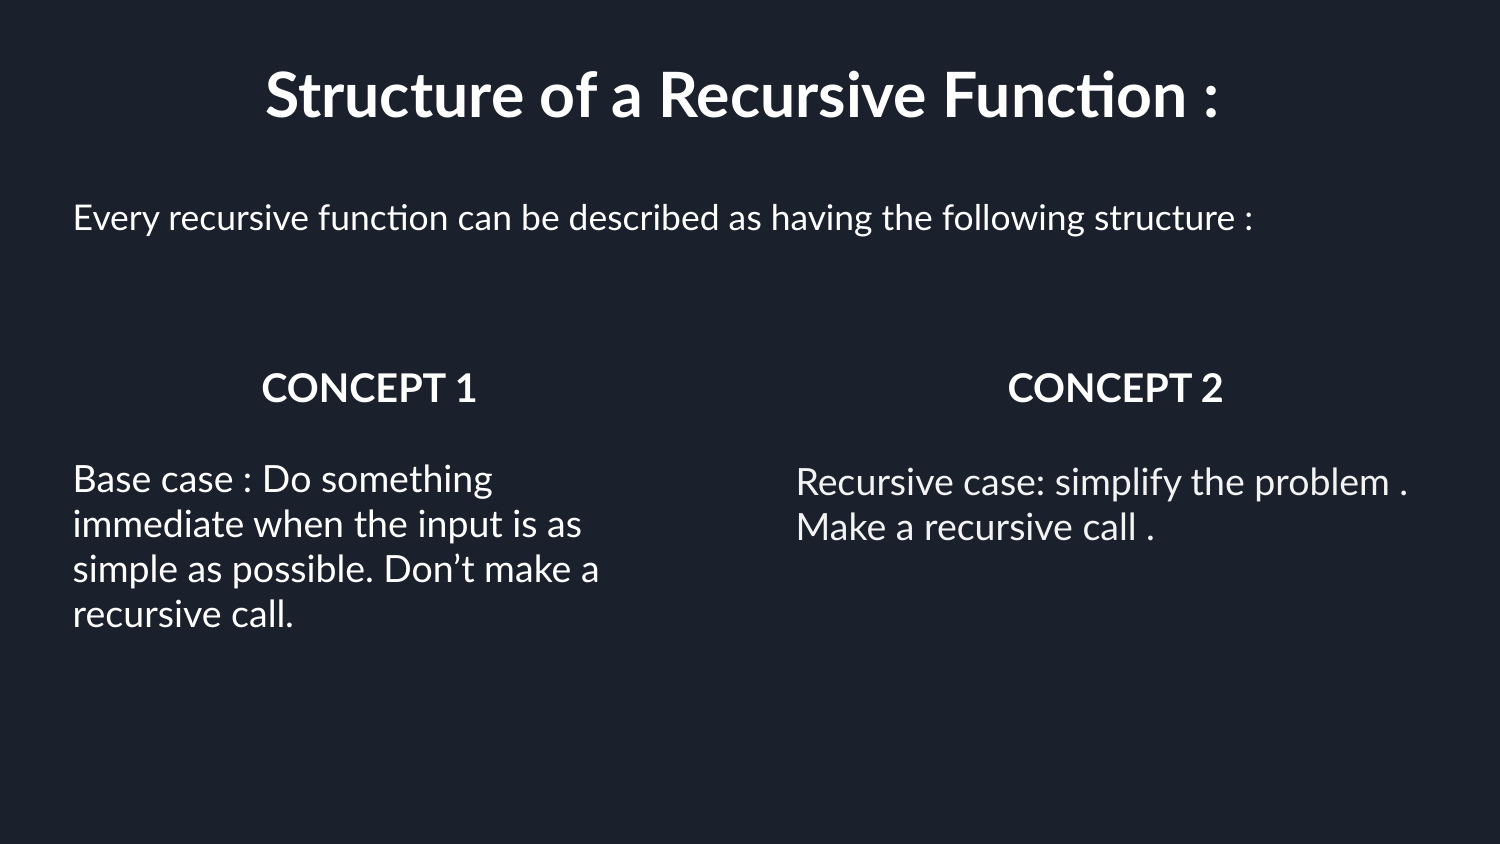

Structure of a Recursive Function :

Every recursive function can be described as having the following structure :
CONCEPT 1

Base case : Do something immediate when the input is as simple as possible. Don’t make a recursive call.
CONCEPT 2

Recursive case: simplify the problem . Make a recursive call .